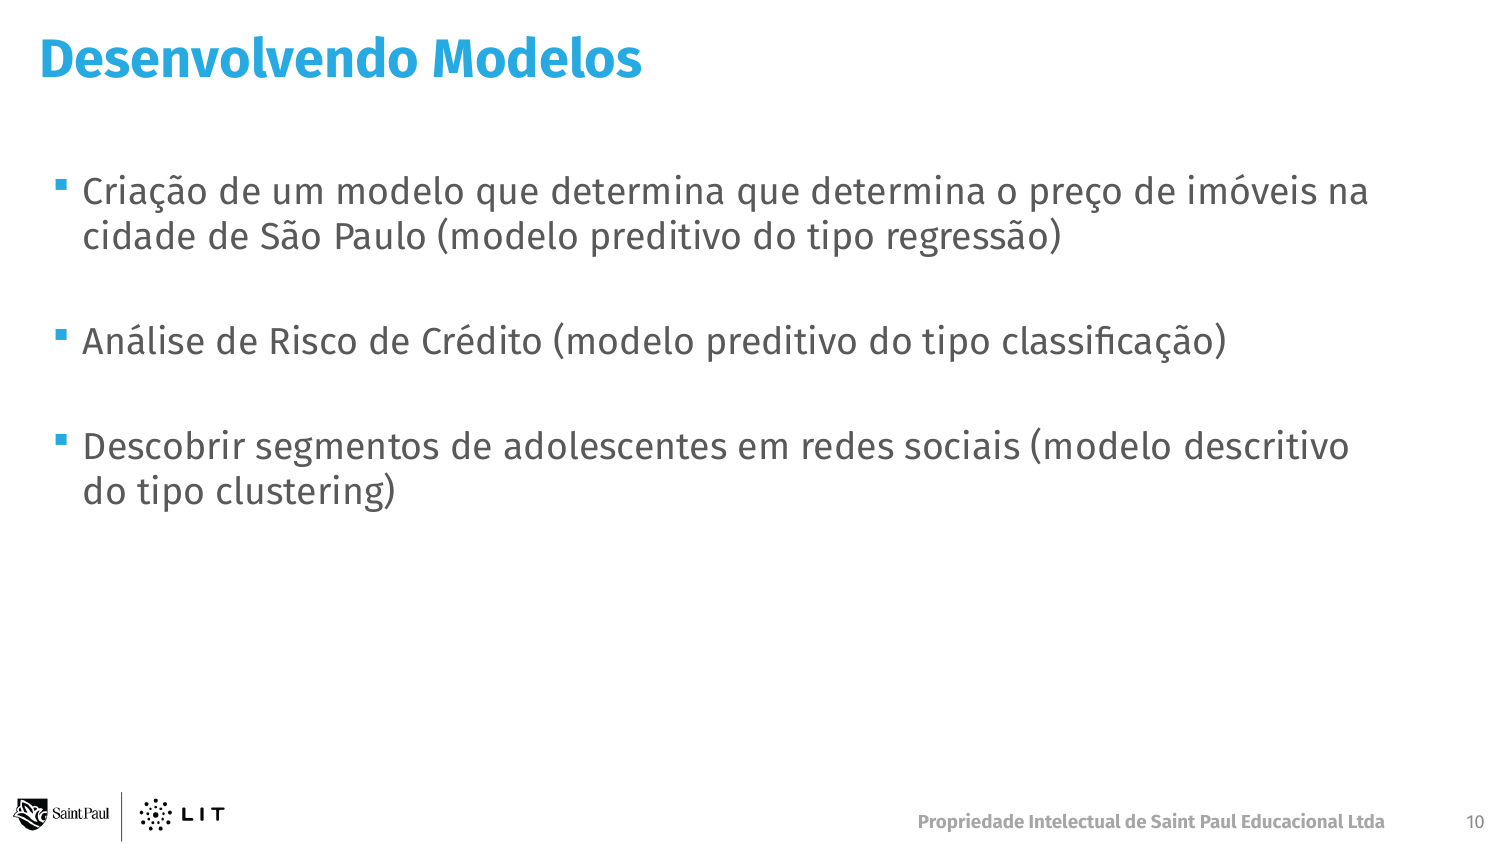

# Desenvolvendo Modelos
Criação de um modelo que determina que determina o preço de imóveis na cidade de São Paulo (modelo preditivo do tipo regressão)

Análise de Risco de Crédito (modelo preditivo do tipo classificação)

Descobrir segmentos de adolescentes em redes sociais (modelo descritivo do tipo clustering)

Propriedade Intelectual de Saint Paul Educacional Ltda
10